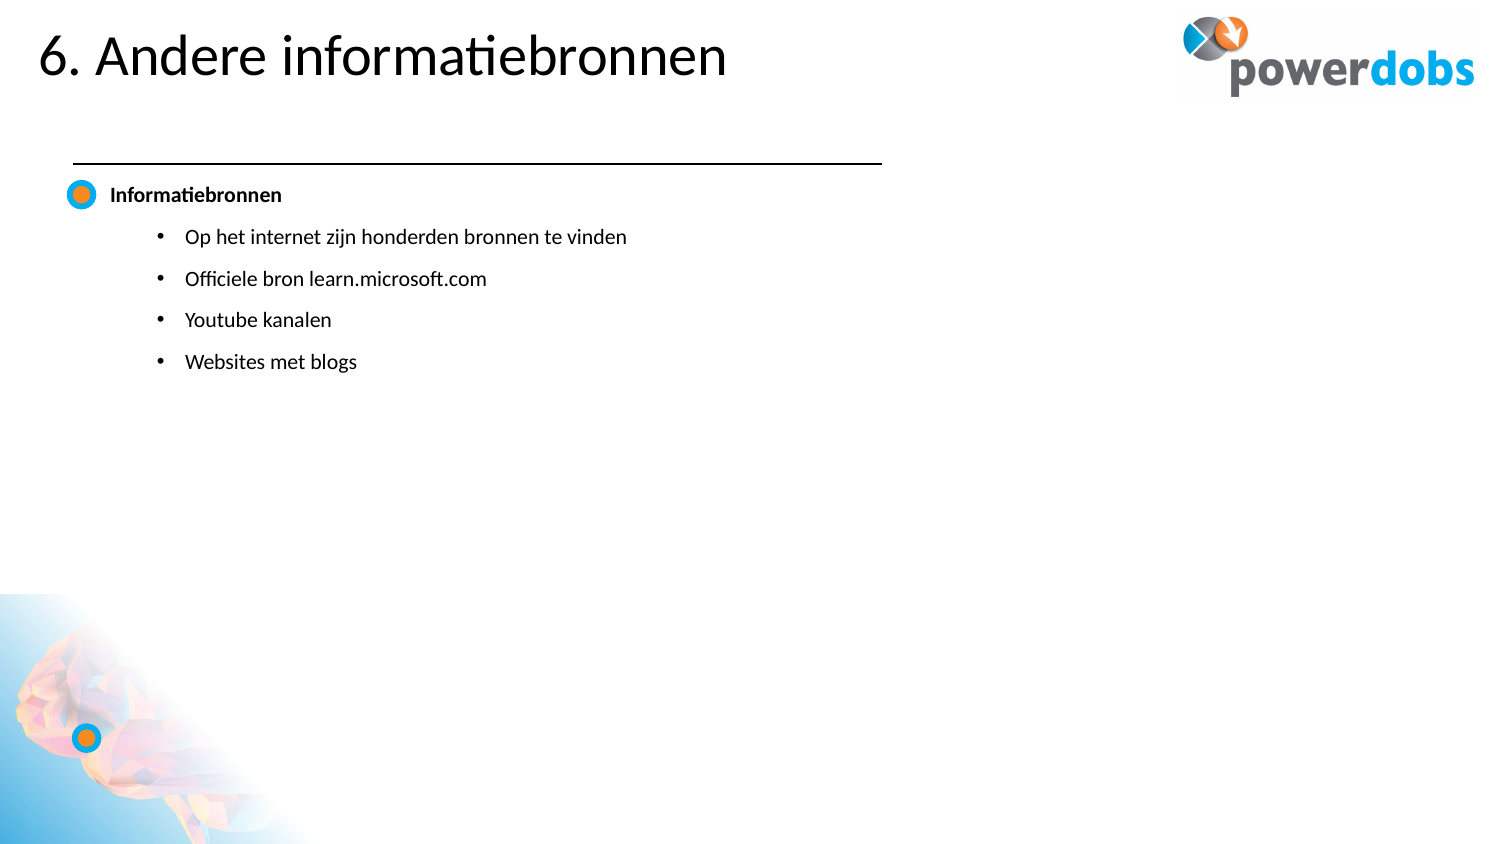

# 6. Andere informatiebronnen

Informatiebronnen
Op het internet zijn honderden bronnen te vinden
Officiele bron learn.microsoft.com
Youtube kanalen
Websites met blogs